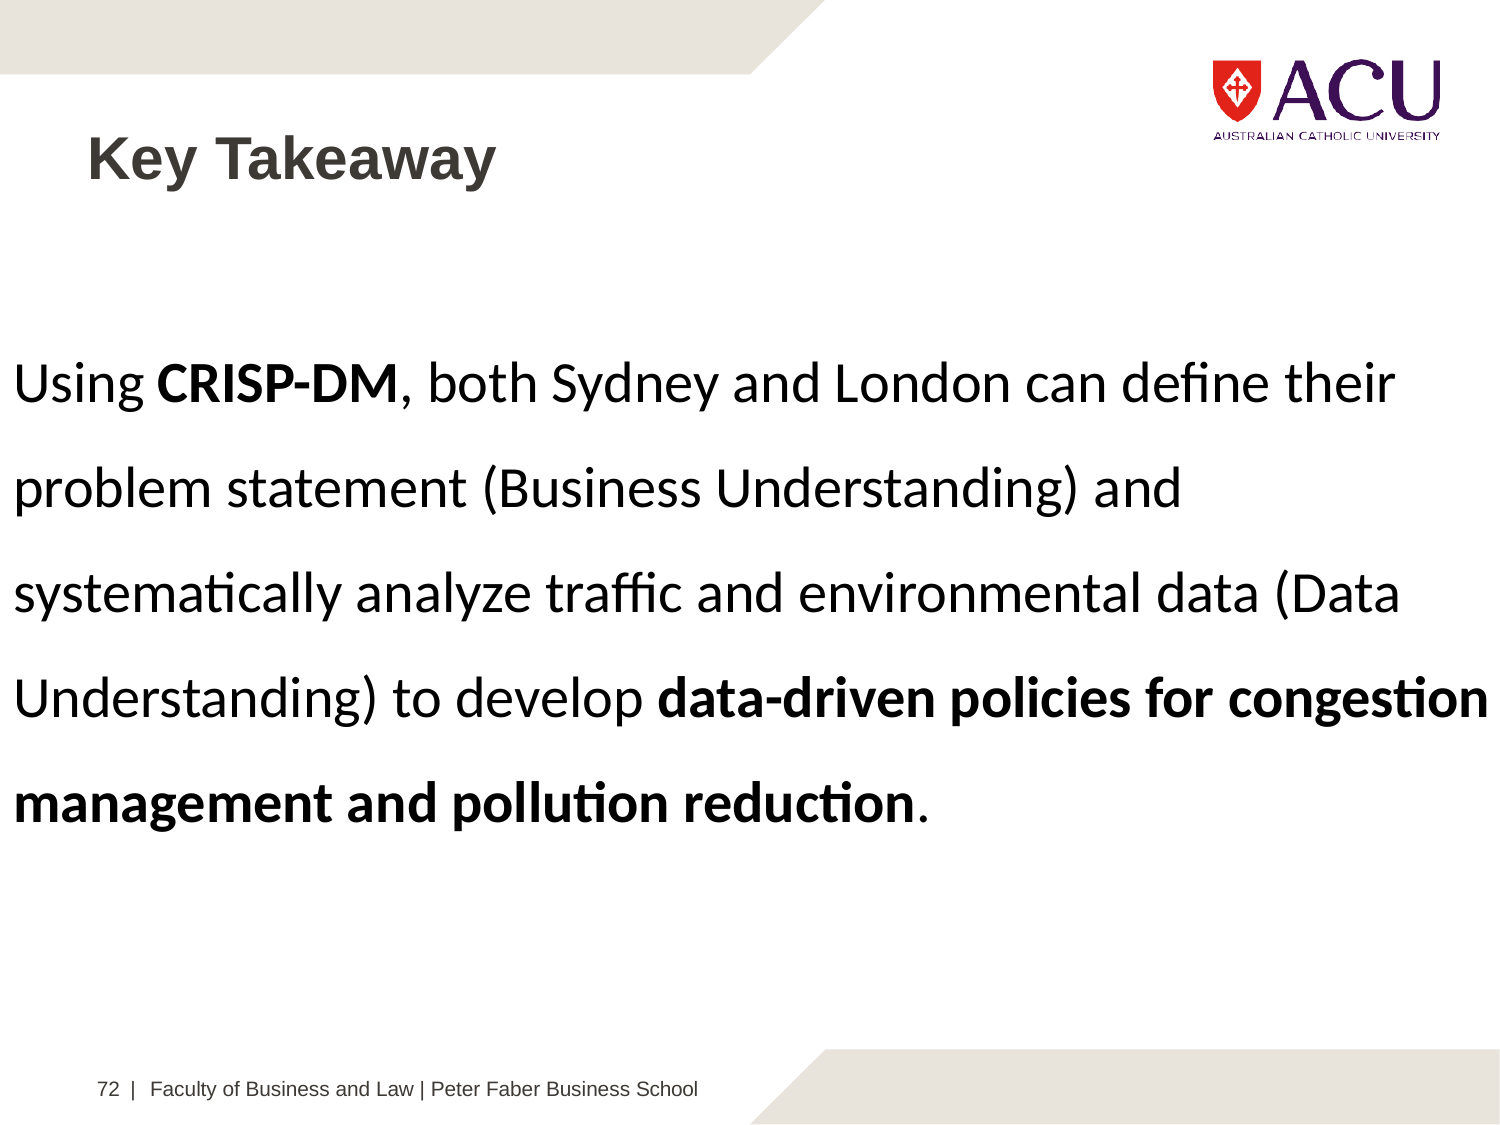

# Key Takeaway
Using CRISP-DM, both Sydney and London can define their problem statement (Business Understanding) and systematically analyze traffic and environmental data (Data Understanding) to develop data-driven policies for congestion management and pollution reduction.
72 | Faculty of Business and Law | Peter Faber Business School